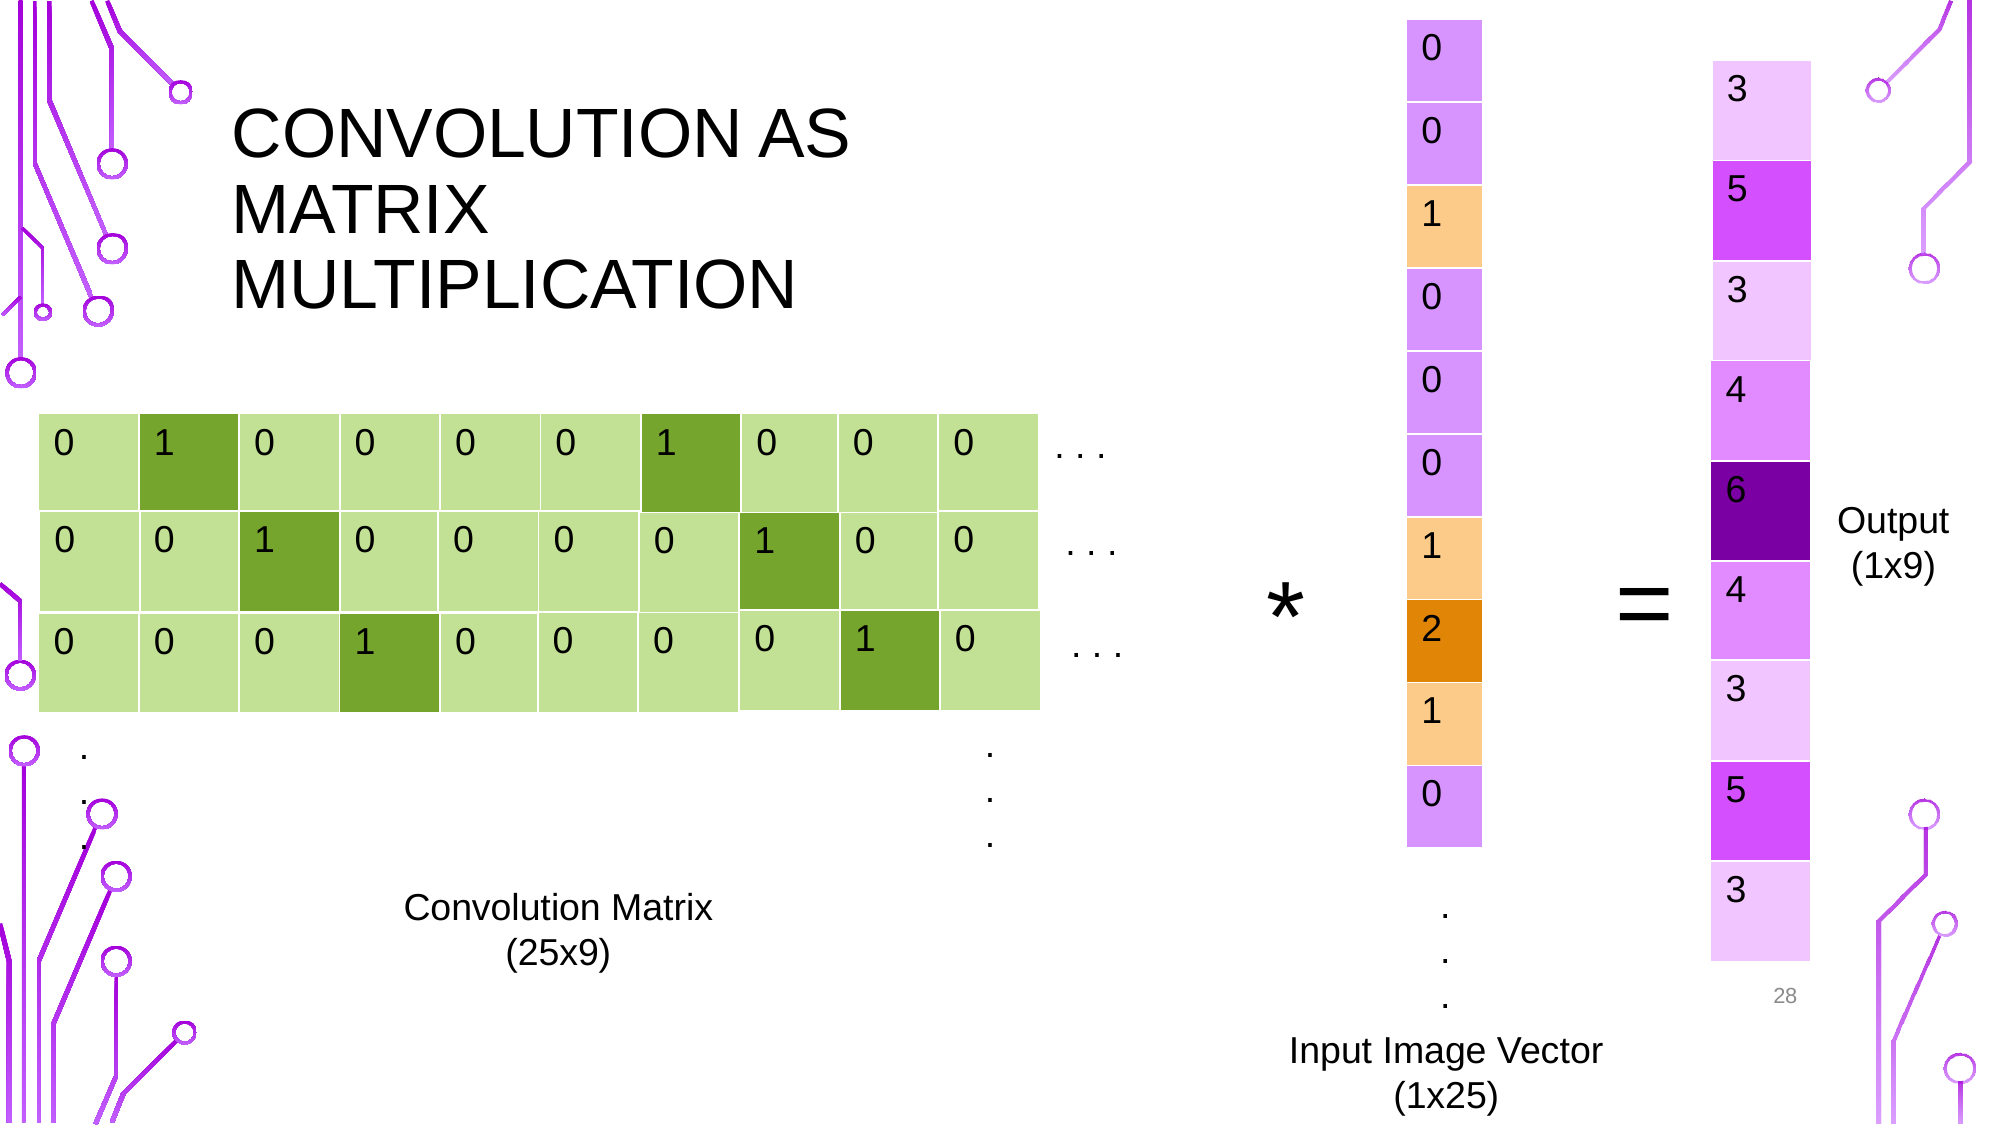

| 0 |
| --- |
| 0 |
| 1 |
| 0 |
| 0 |
| 3 |
| --- |
| 5 |
| 3 |
# Convolution as Matrix multiplication
| 4 |
| --- |
| 6 |
| 4 |
| 0 | 1 | 0 |
| --- | --- | --- |
| 0 | 0 |
| --- | --- |
| 0 | 1 | 0 |
| --- | --- | --- |
| 0 | 0 |
| --- | --- |
. . .
| 0 |
| --- |
| 1 |
| 2 |
| 1 |
| 0 |
Output
(1x9)
| 0 |
| --- |
| 0 | 1 | 0 |
| --- | --- | --- |
| 0 | 0 |
| --- | --- |
| 0 |
| --- |
. . .
| 0 | 1 | 0 |
| --- | --- | --- |
=
*
| 0 | 1 | 0 |
| --- | --- | --- |
| 0 | 0 |
| --- | --- |
. . .
| 0 | 0 |
| --- | --- |
| 0 | 1 | 0 |
| --- | --- | --- |
| 3 |
| --- |
| 5 |
| 3 |
.
.
.
.
.
.
.
.
.
Convolution Matrix
(25x9)
28
Input Image Vector
(1x25)